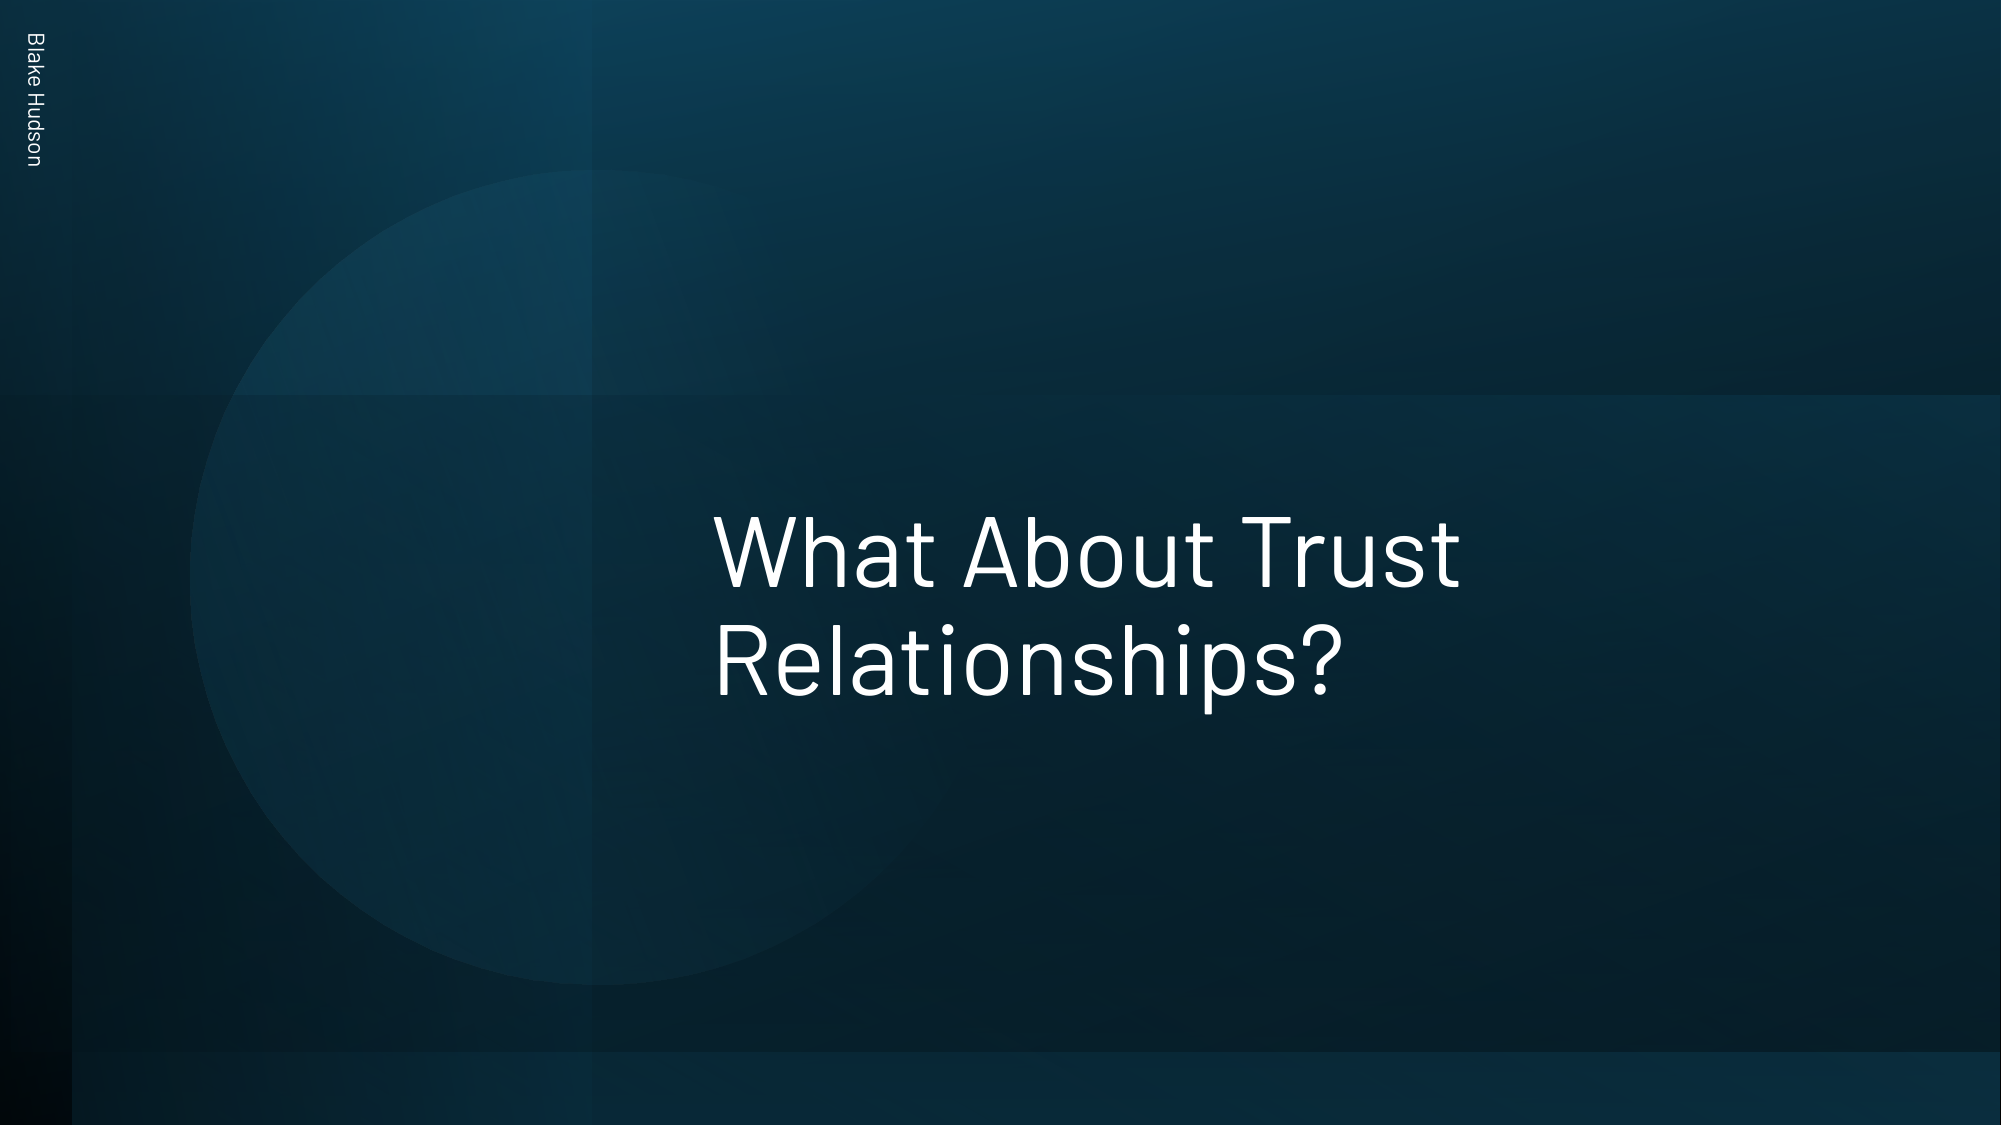

Blake Hudson

# What About Trust Relationships?